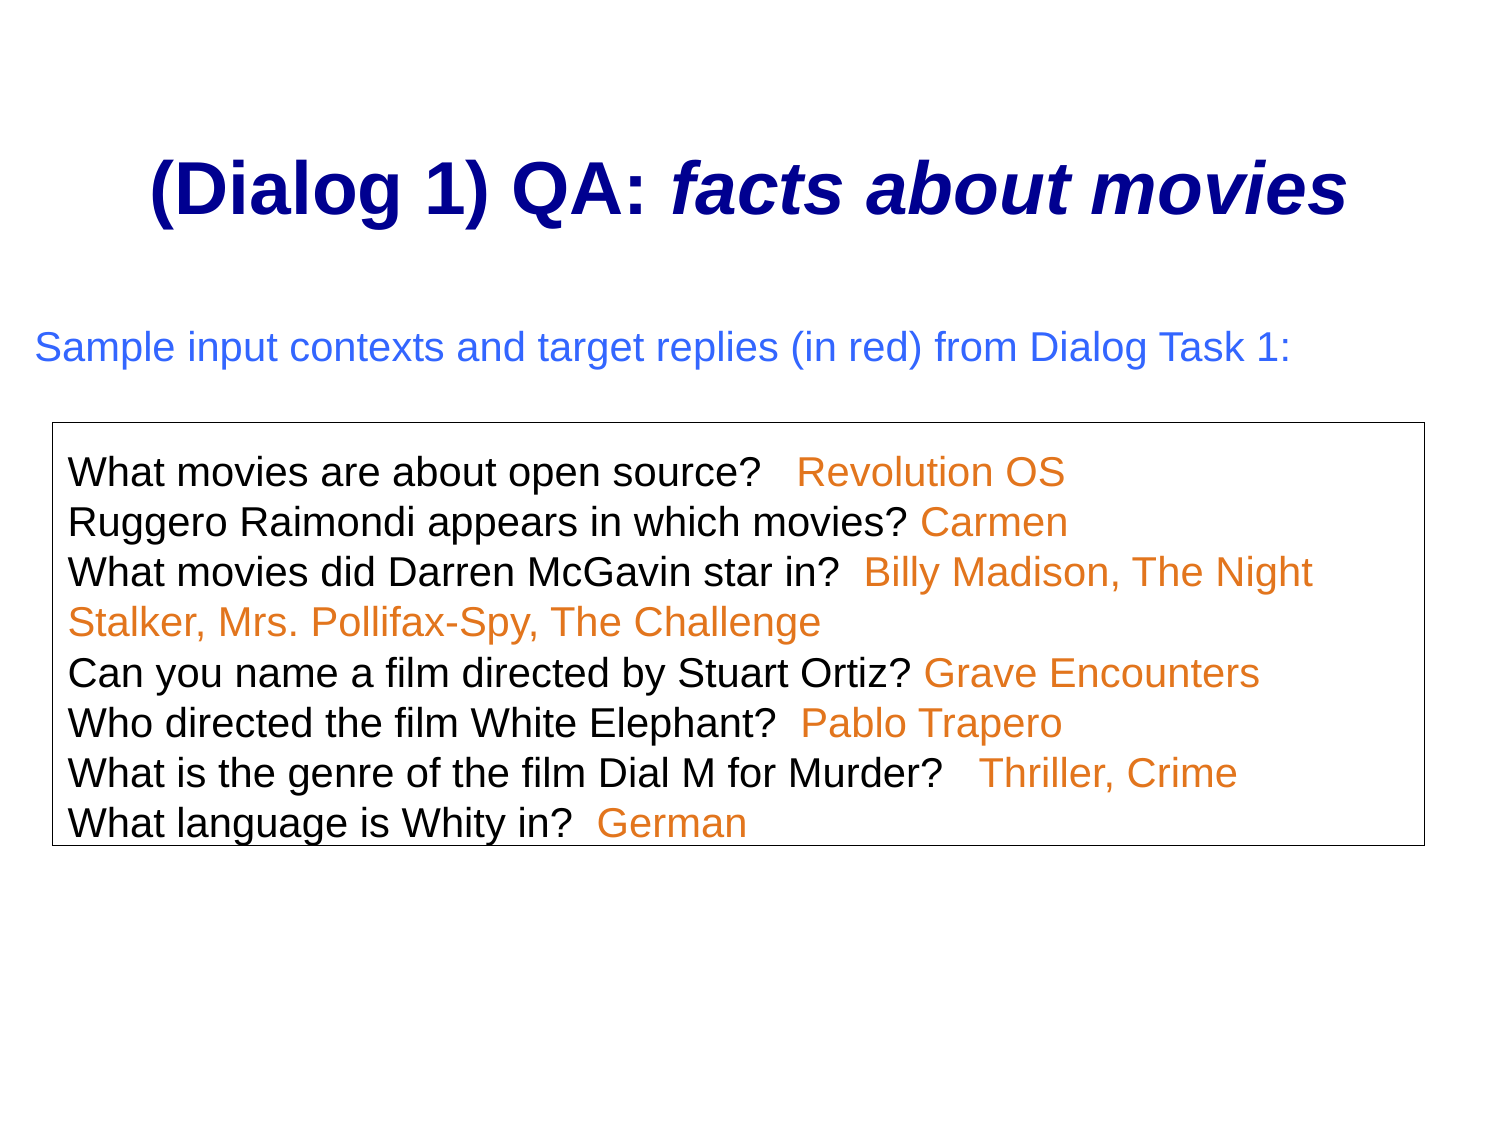

# (Dialog 1) QA: facts about movies
Sample input contexts and target replies (in red) from Dialog Task 1:

What movies are about open source?   Revolution OS
Ruggero Raimondi appears in which movies? Carmen
What movies did Darren McGavin star in?  Billy Madison, The Night Stalker, Mrs. Pollifax-Spy, The Challenge
Can you name a film directed by Stuart Ortiz? Grave Encounters
Who directed the film White Elephant?  Pablo Trapero
What is the genre of the film Dial M for Murder?   Thriller, Crime
What language is Whity in?  German